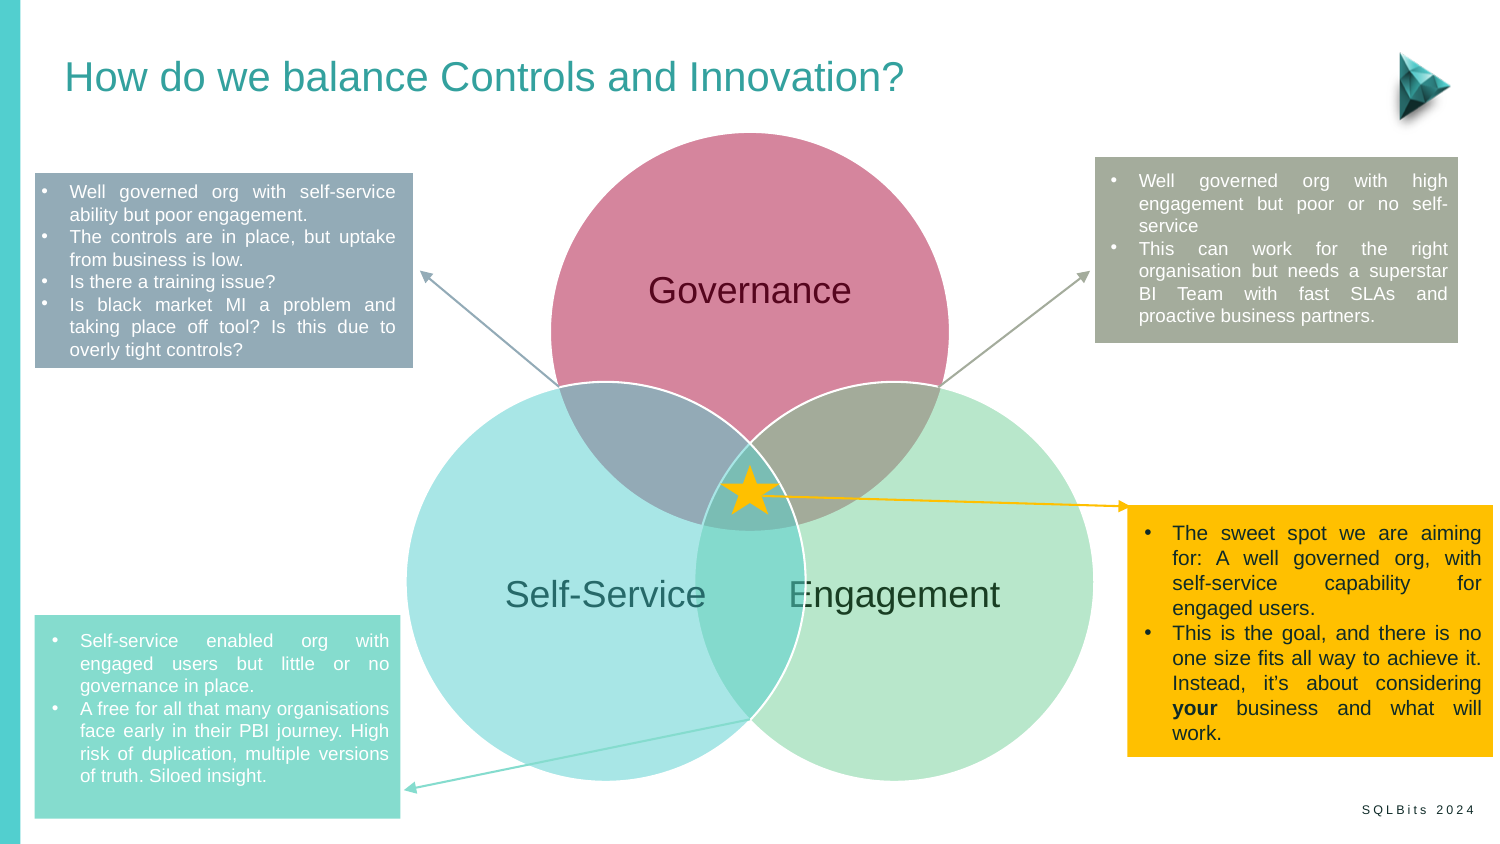

# How do we balance Controls and Innovation?
Governance
Engagement
Self-Service

Well governed org with high engagement but poor or no self-service
This can work for the right organisation but needs a superstar BI Team with fast SLAs and proactive business partners.

Well governed org with self-service ability but poor engagement.
The controls are in place, but uptake from business is low.
Is there a training issue?
Is black market MI a problem and taking place off tool? Is this due to overly tight controls?

The sweet spot we are aiming for: A well governed org, with self-service capability for engaged users.
This is the goal, and there is no one size fits all way to achieve it. Instead, it’s about considering your business and what will work.

Self-service enabled org with engaged users but little or no governance in place.
A free for all that many organisations face early in their PBI journey. High risk of duplication, multiple versions of truth. Siloed insight.